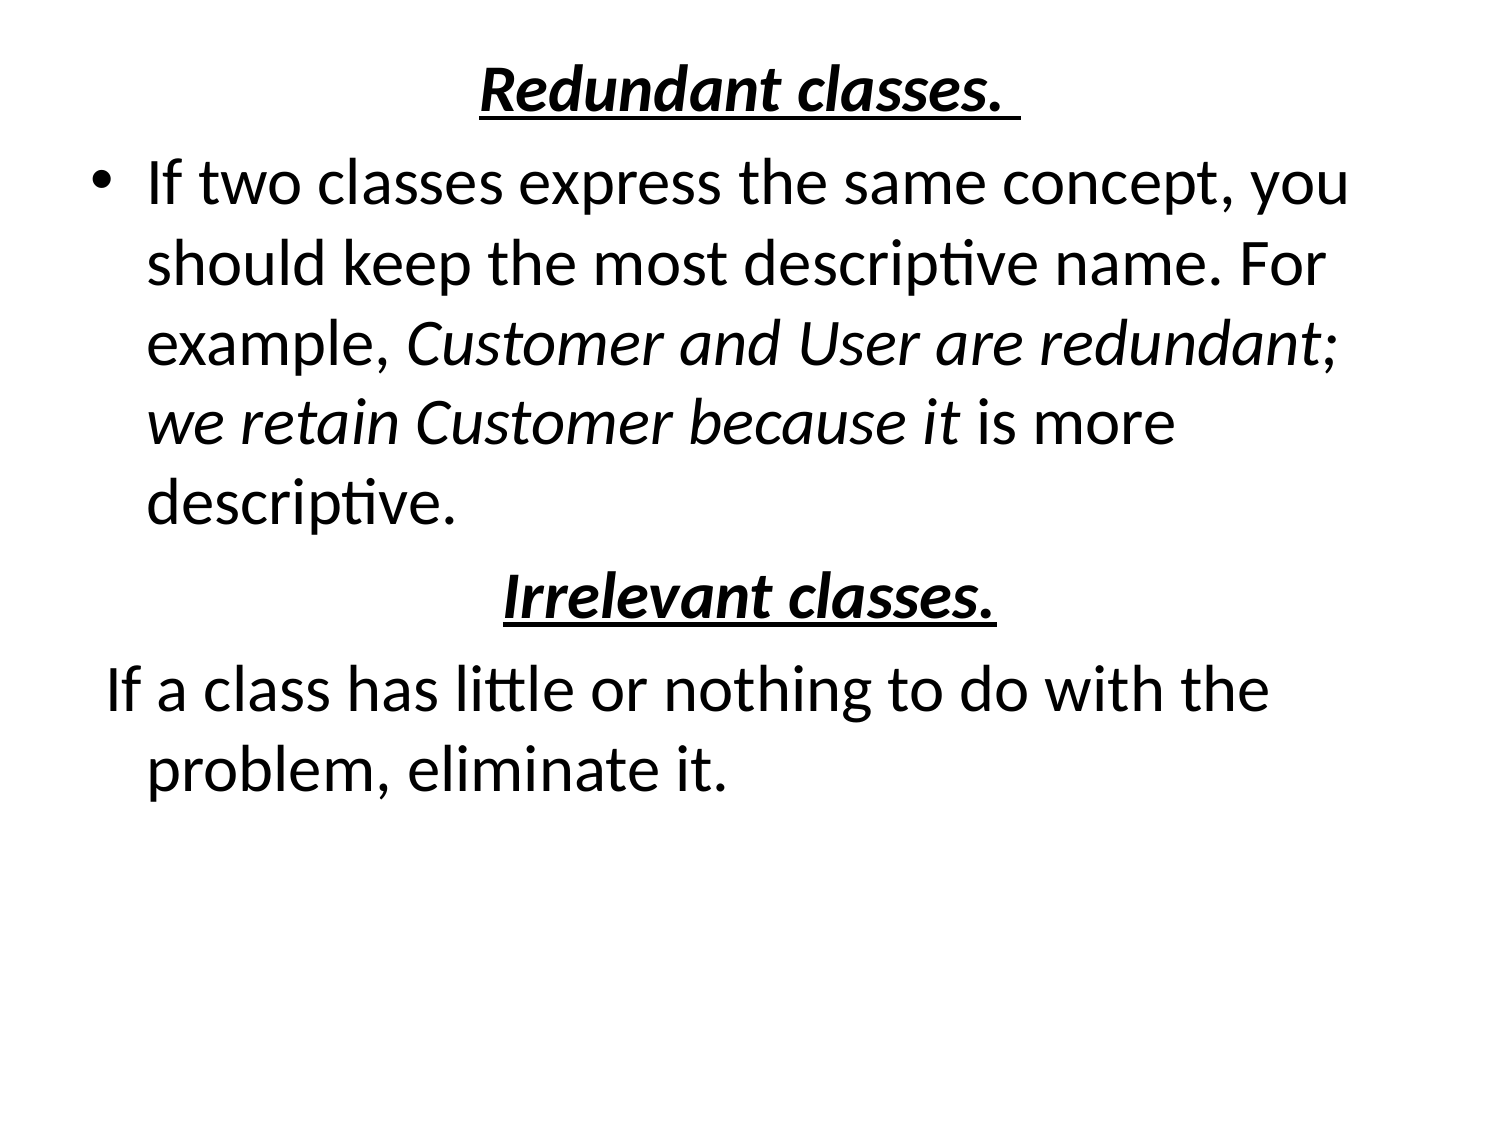

Redundant classes.
If two classes express the same concept, you should keep the most descriptive name. For example, Customer and User are redundant; we retain Customer because it is more descriptive.
Irrelevant classes.
 If a class has little or nothing to do with the problem, eliminate it.